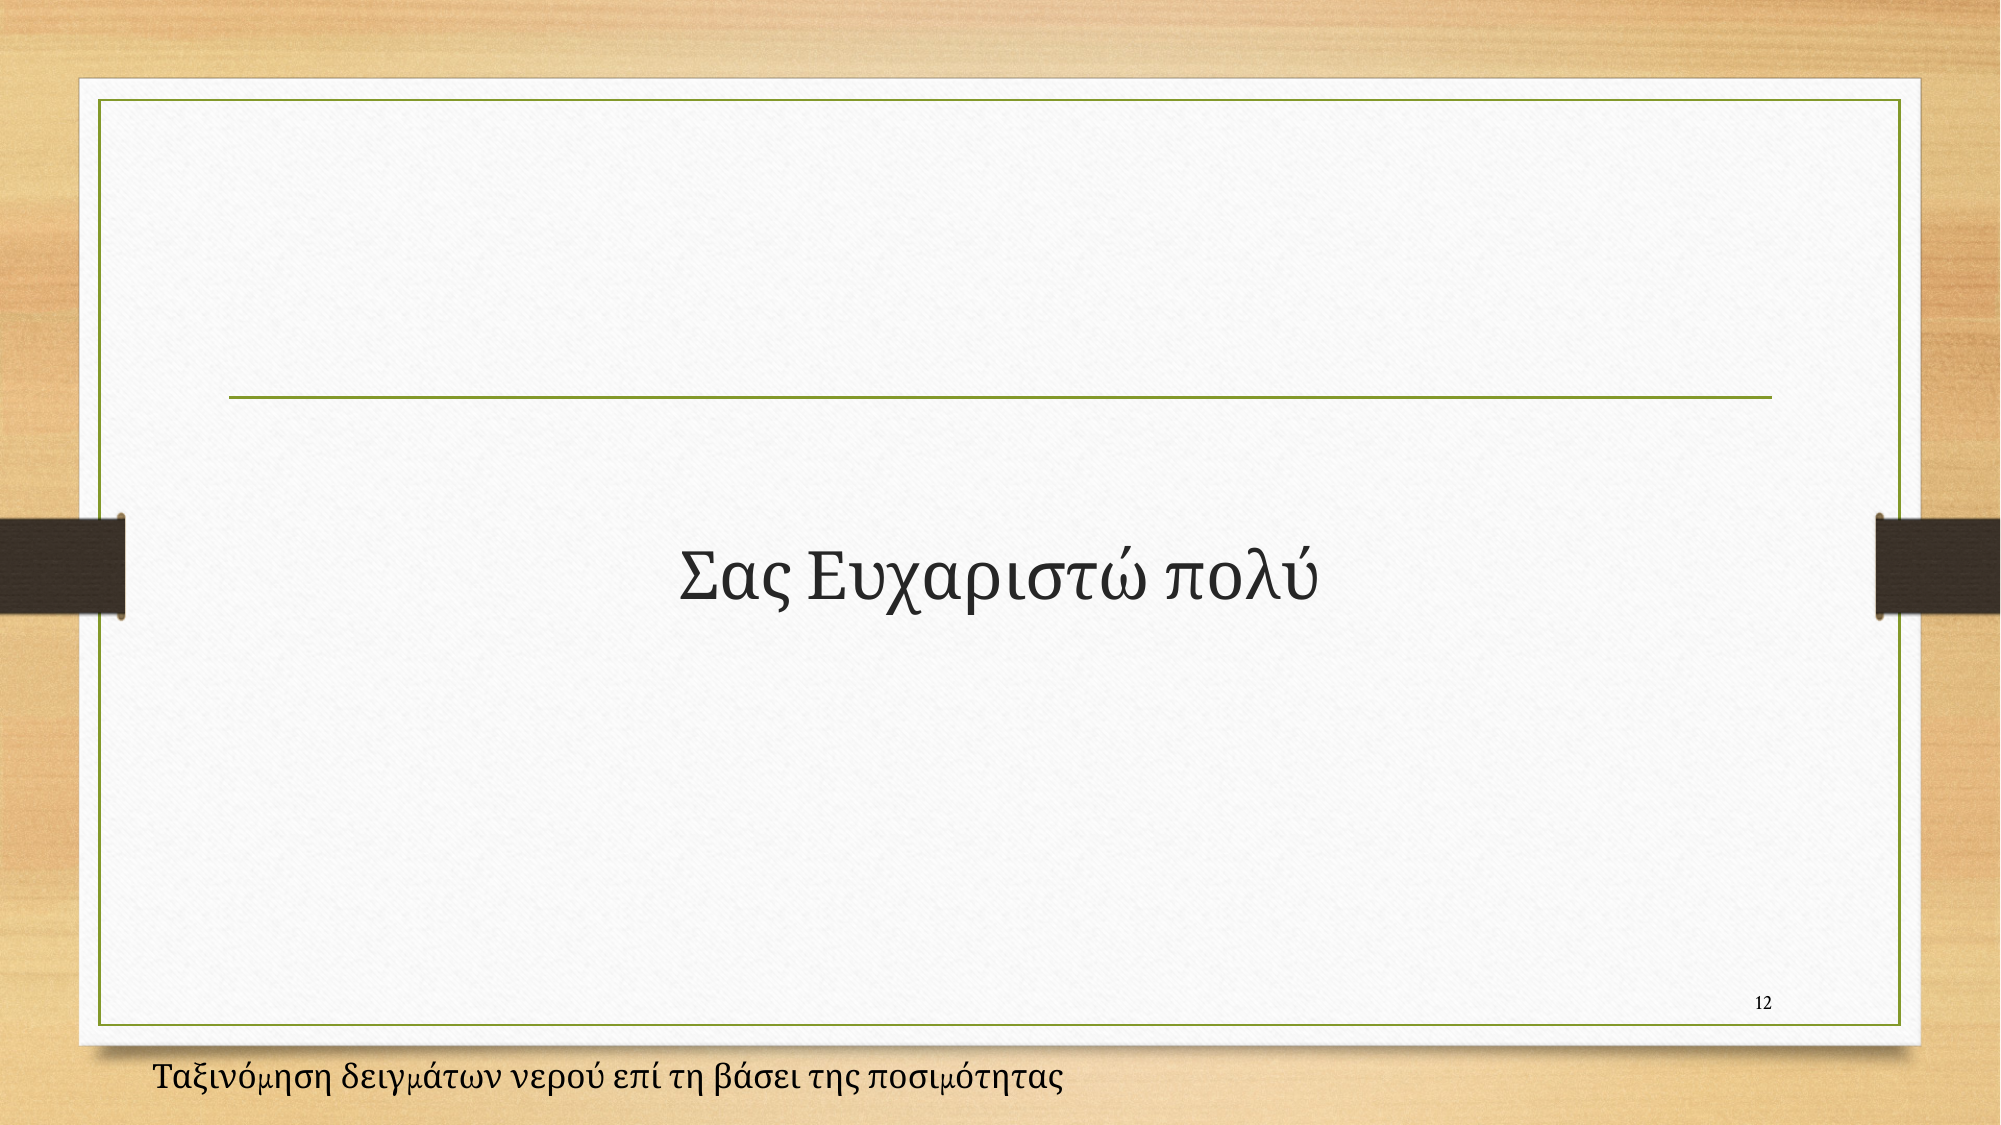

Σας Ευχαριστώ πολύ
12
Ταξινόμηση δειγμάτων νερού επί τη βάσει της ποσιμότητας